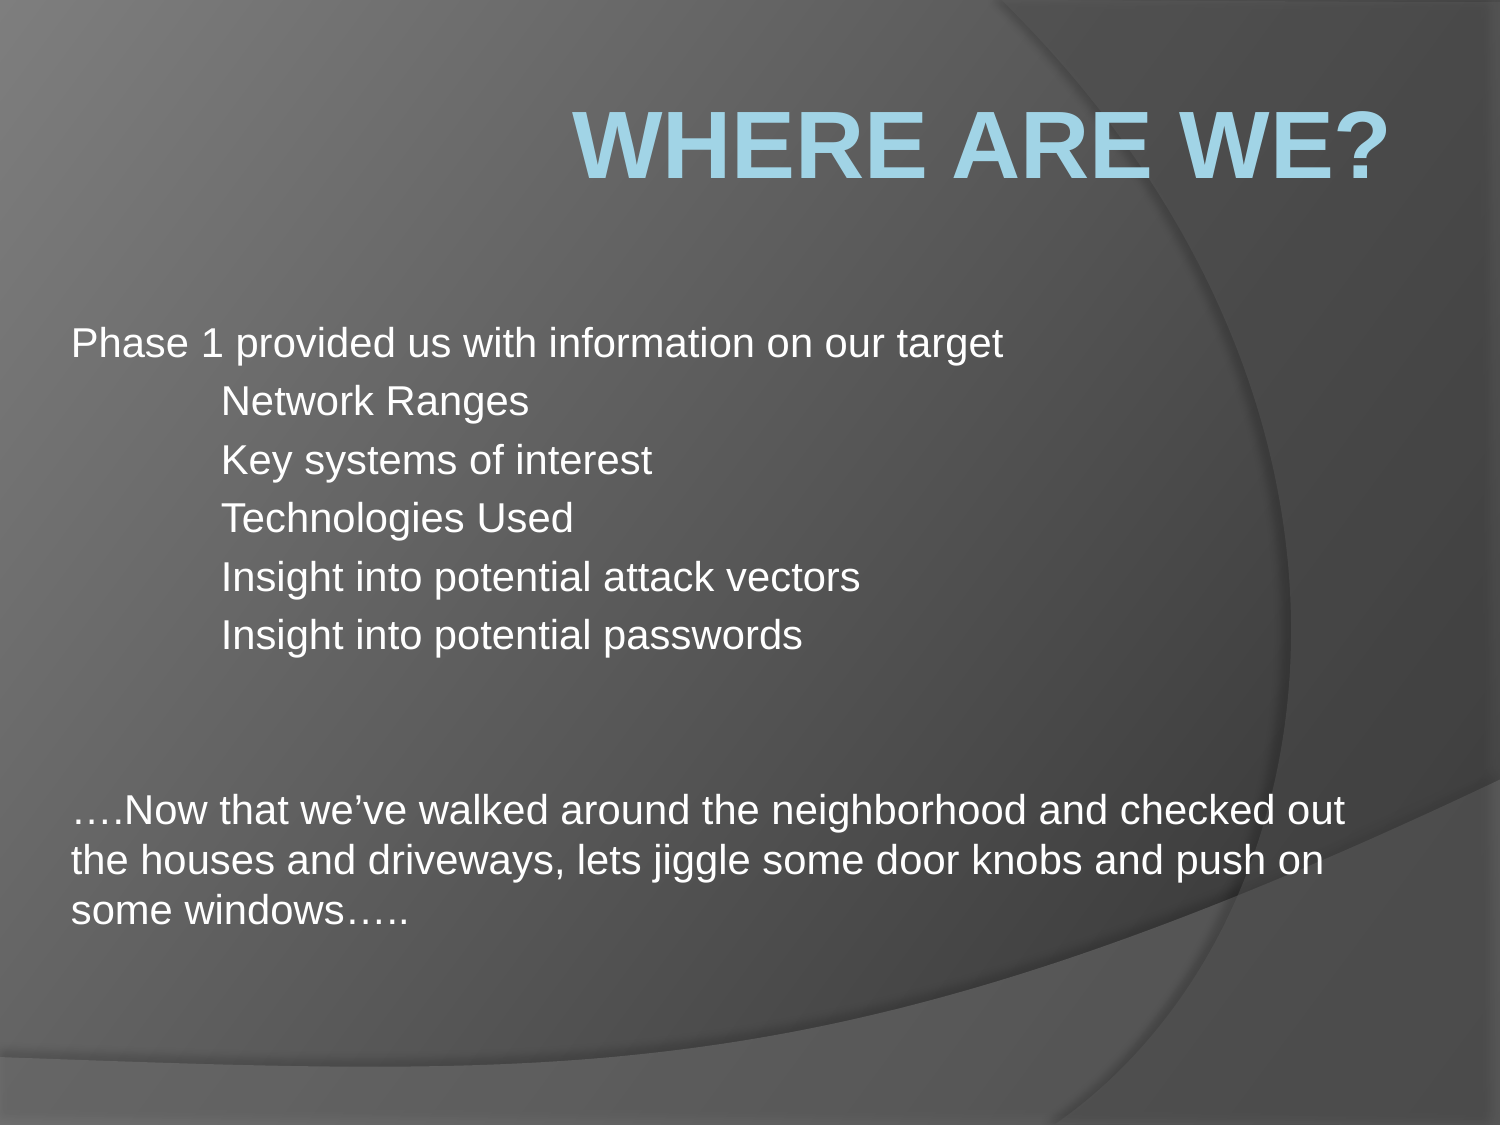

# Where are we?
Phase 1 provided us with information on our target
	Network Ranges
	Key systems of interest
	Technologies Used
	Insight into potential attack vectors
	Insight into potential passwords

….Now that we’ve walked around the neighborhood and checked out the houses and driveways, lets jiggle some door knobs and push on some windows…..